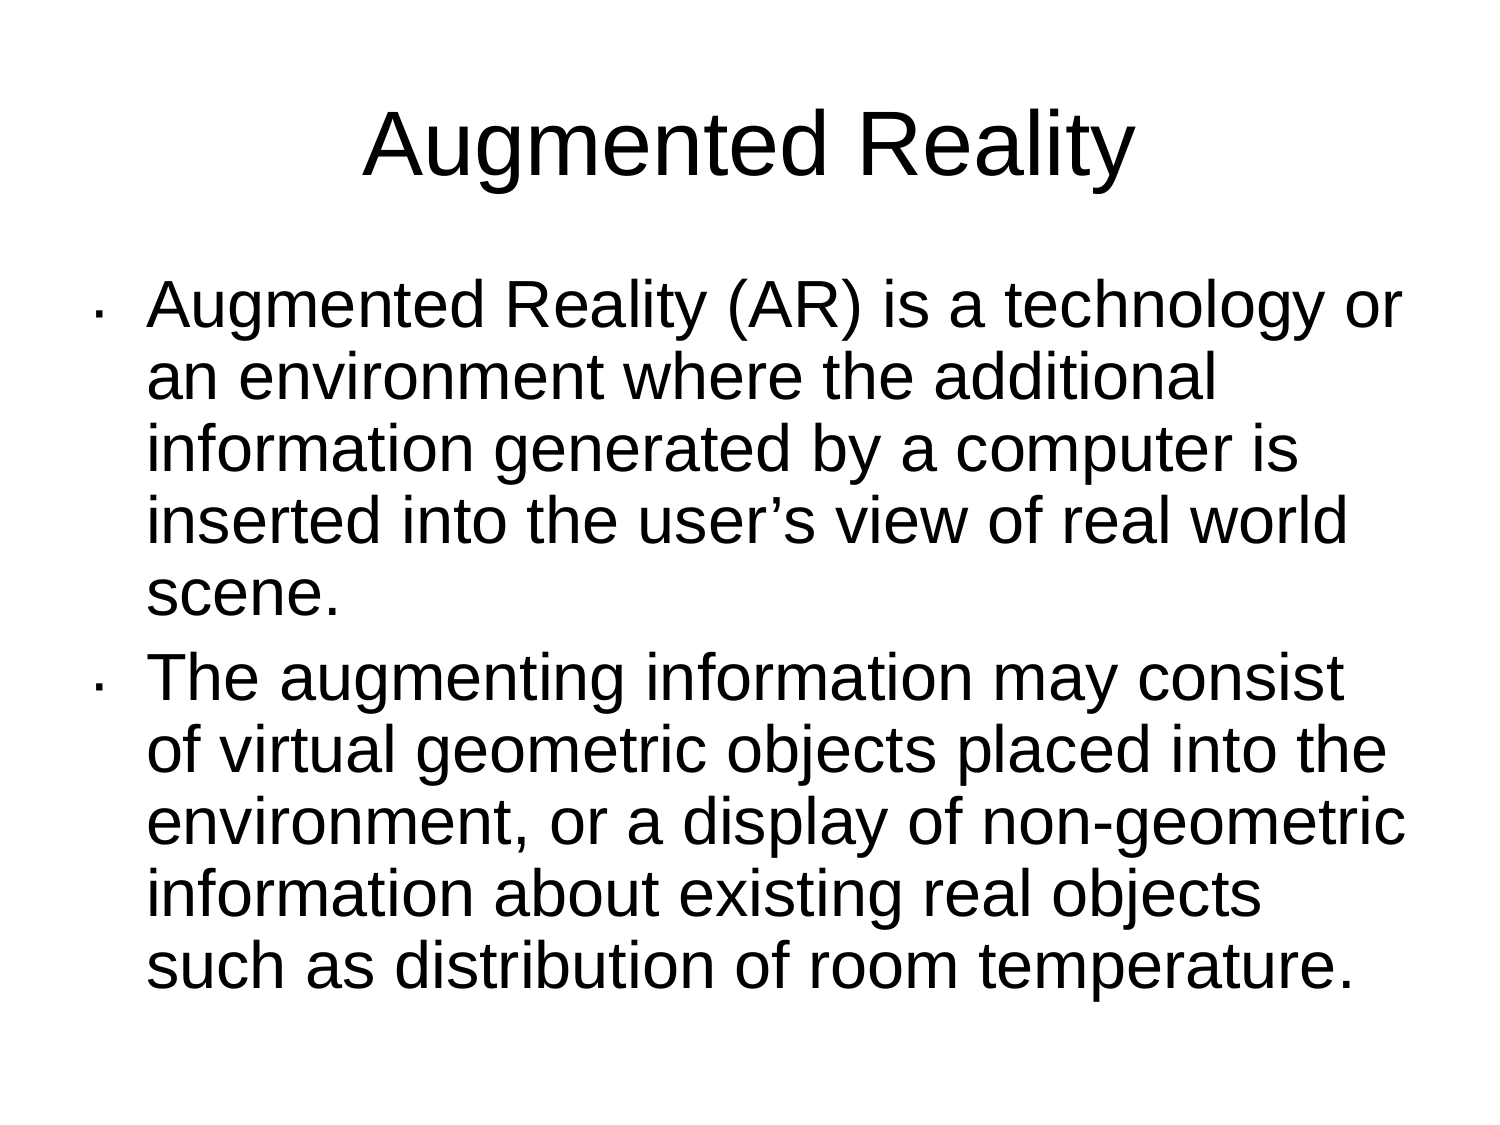

Augmented Reality
Augmented Reality (AR) is a technology or an environment where the additional information generated by a computer is inserted into the user’s view of real world scene.
The augmenting information may consist of virtual geometric objects placed into the environment, or a display of non-geometric information about existing real objects such as distribution of room temperature.